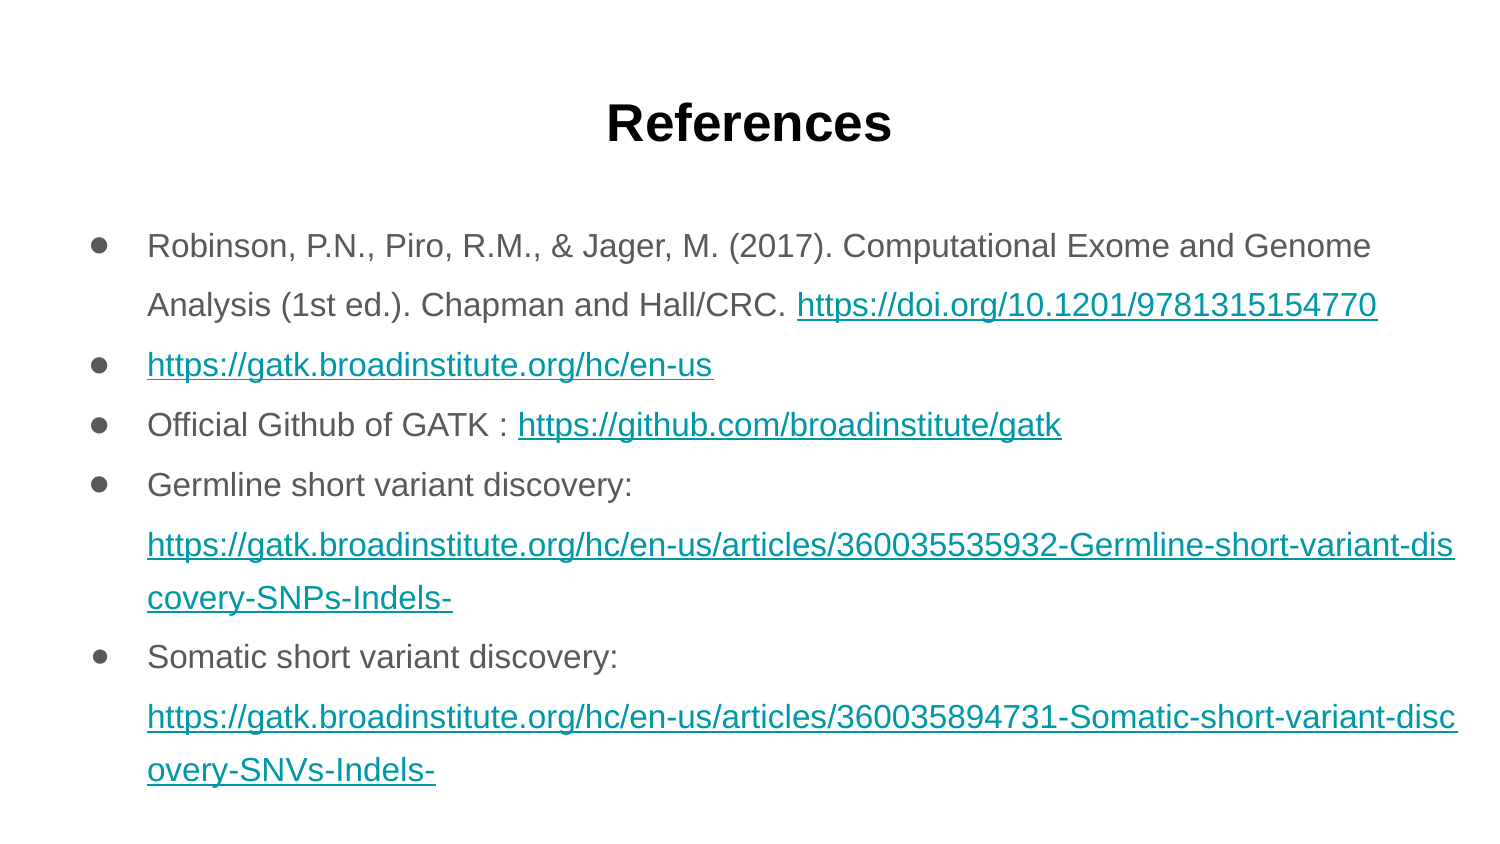

# References
Robinson, P.N., Piro, R.M., & Jager, M. (2017). Computational Exome and Genome Analysis (1st ed.). Chapman and Hall/CRC. https://doi.org/10.1201/9781315154770
https://gatk.broadinstitute.org/hc/en-us
Official Github of GATK : https://github.com/broadinstitute/gatk
Germline short variant discovery: https://gatk.broadinstitute.org/hc/en-us/articles/360035535932-Germline-short-variant-discovery-SNPs-Indels-
Somatic short variant discovery:
https://gatk.broadinstitute.org/hc/en-us/articles/360035894731-Somatic-short-variant-discovery-SNVs-Indels-